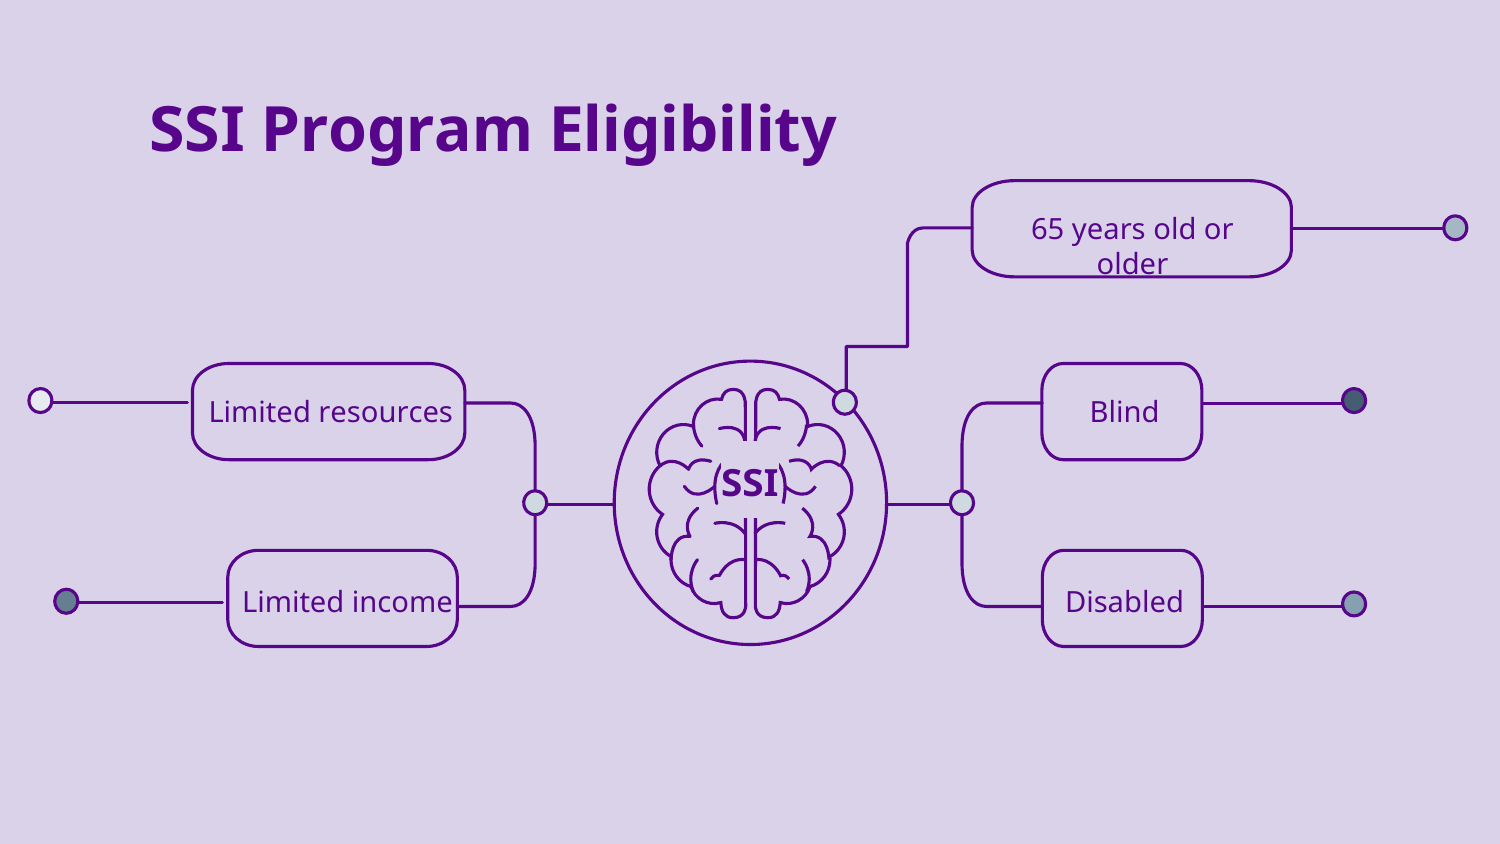

SSI Program Eligibility

65 years old or older
Limited resources
Blind
SSI
Limited income
Disabled